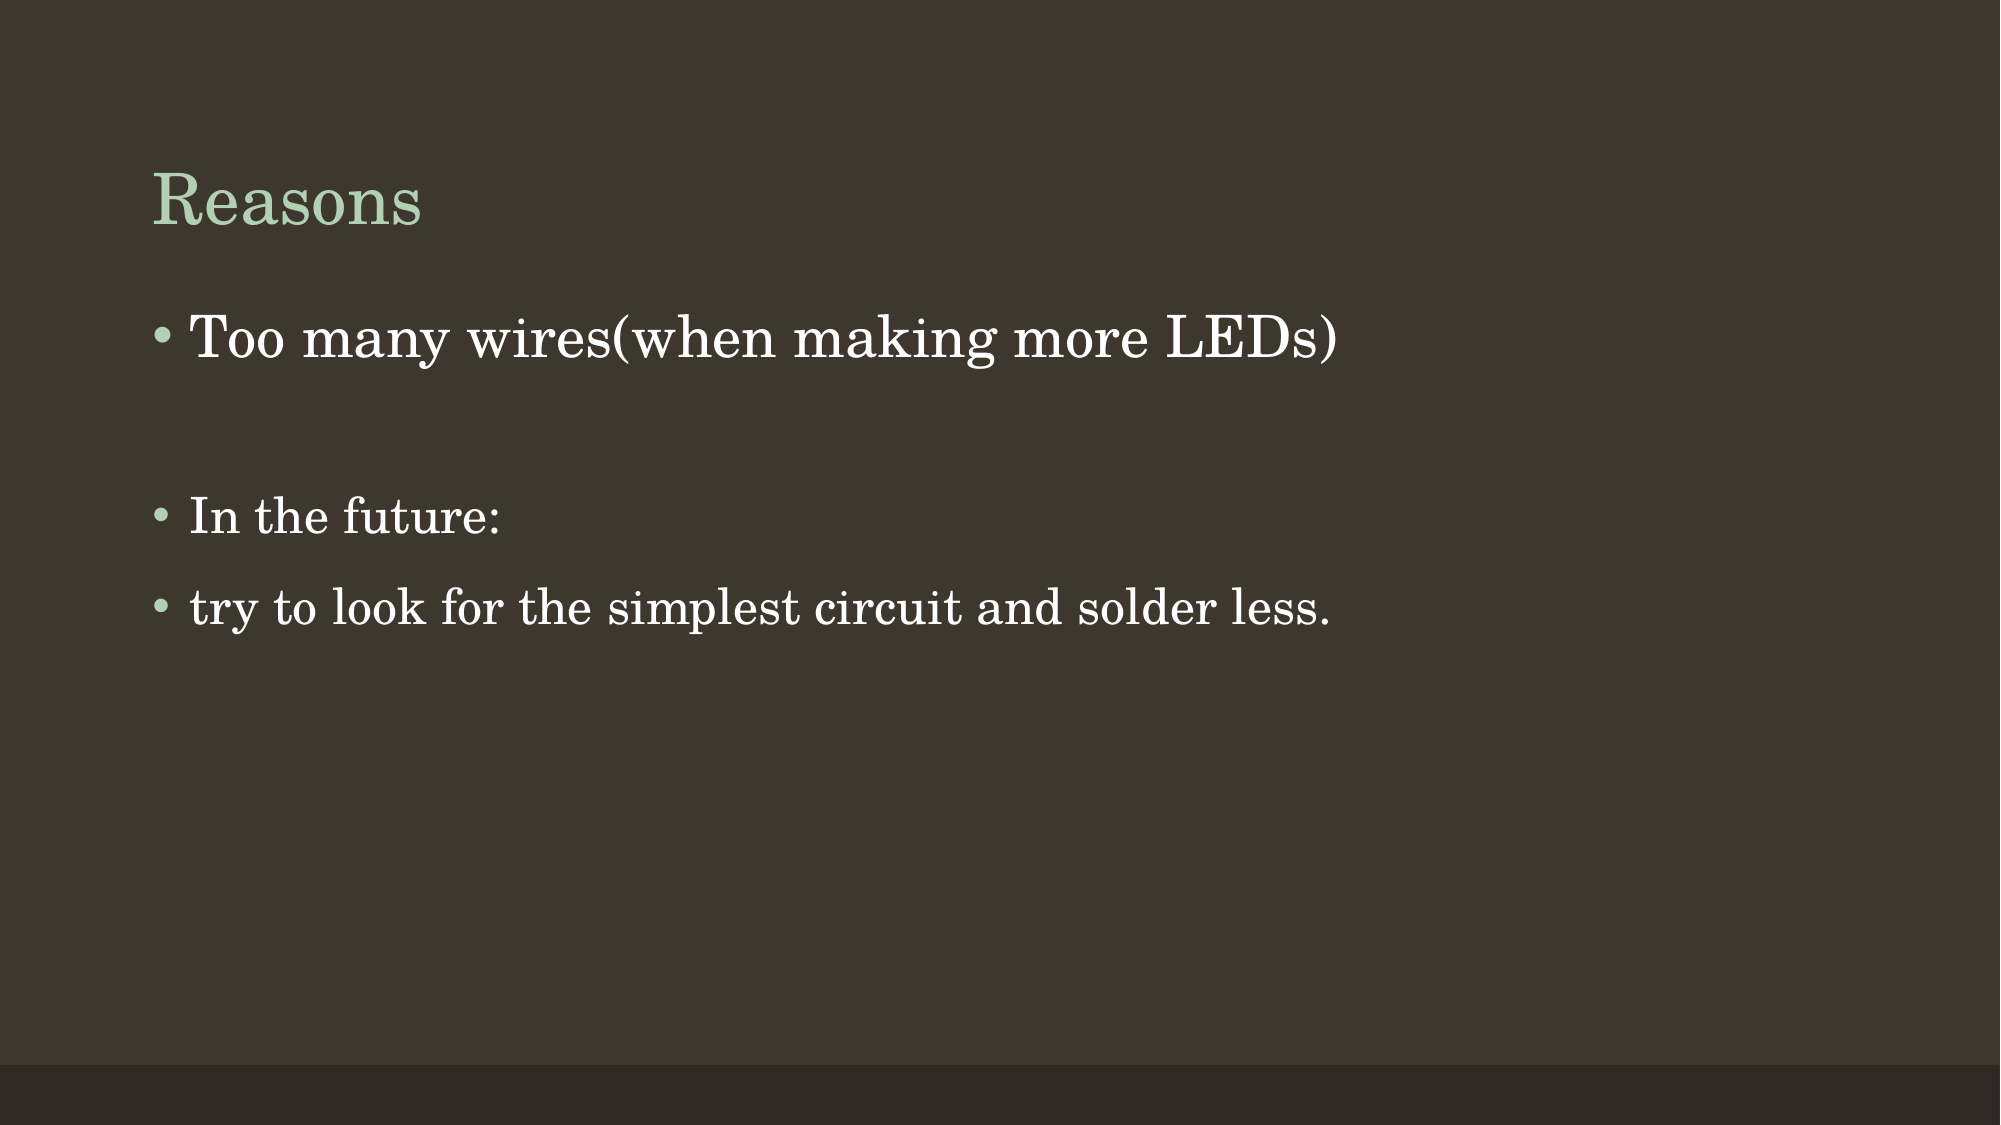

# Reasons
Too many wires(when making more LEDs)

In the future:
try to look for the simplest circuit and solder less.